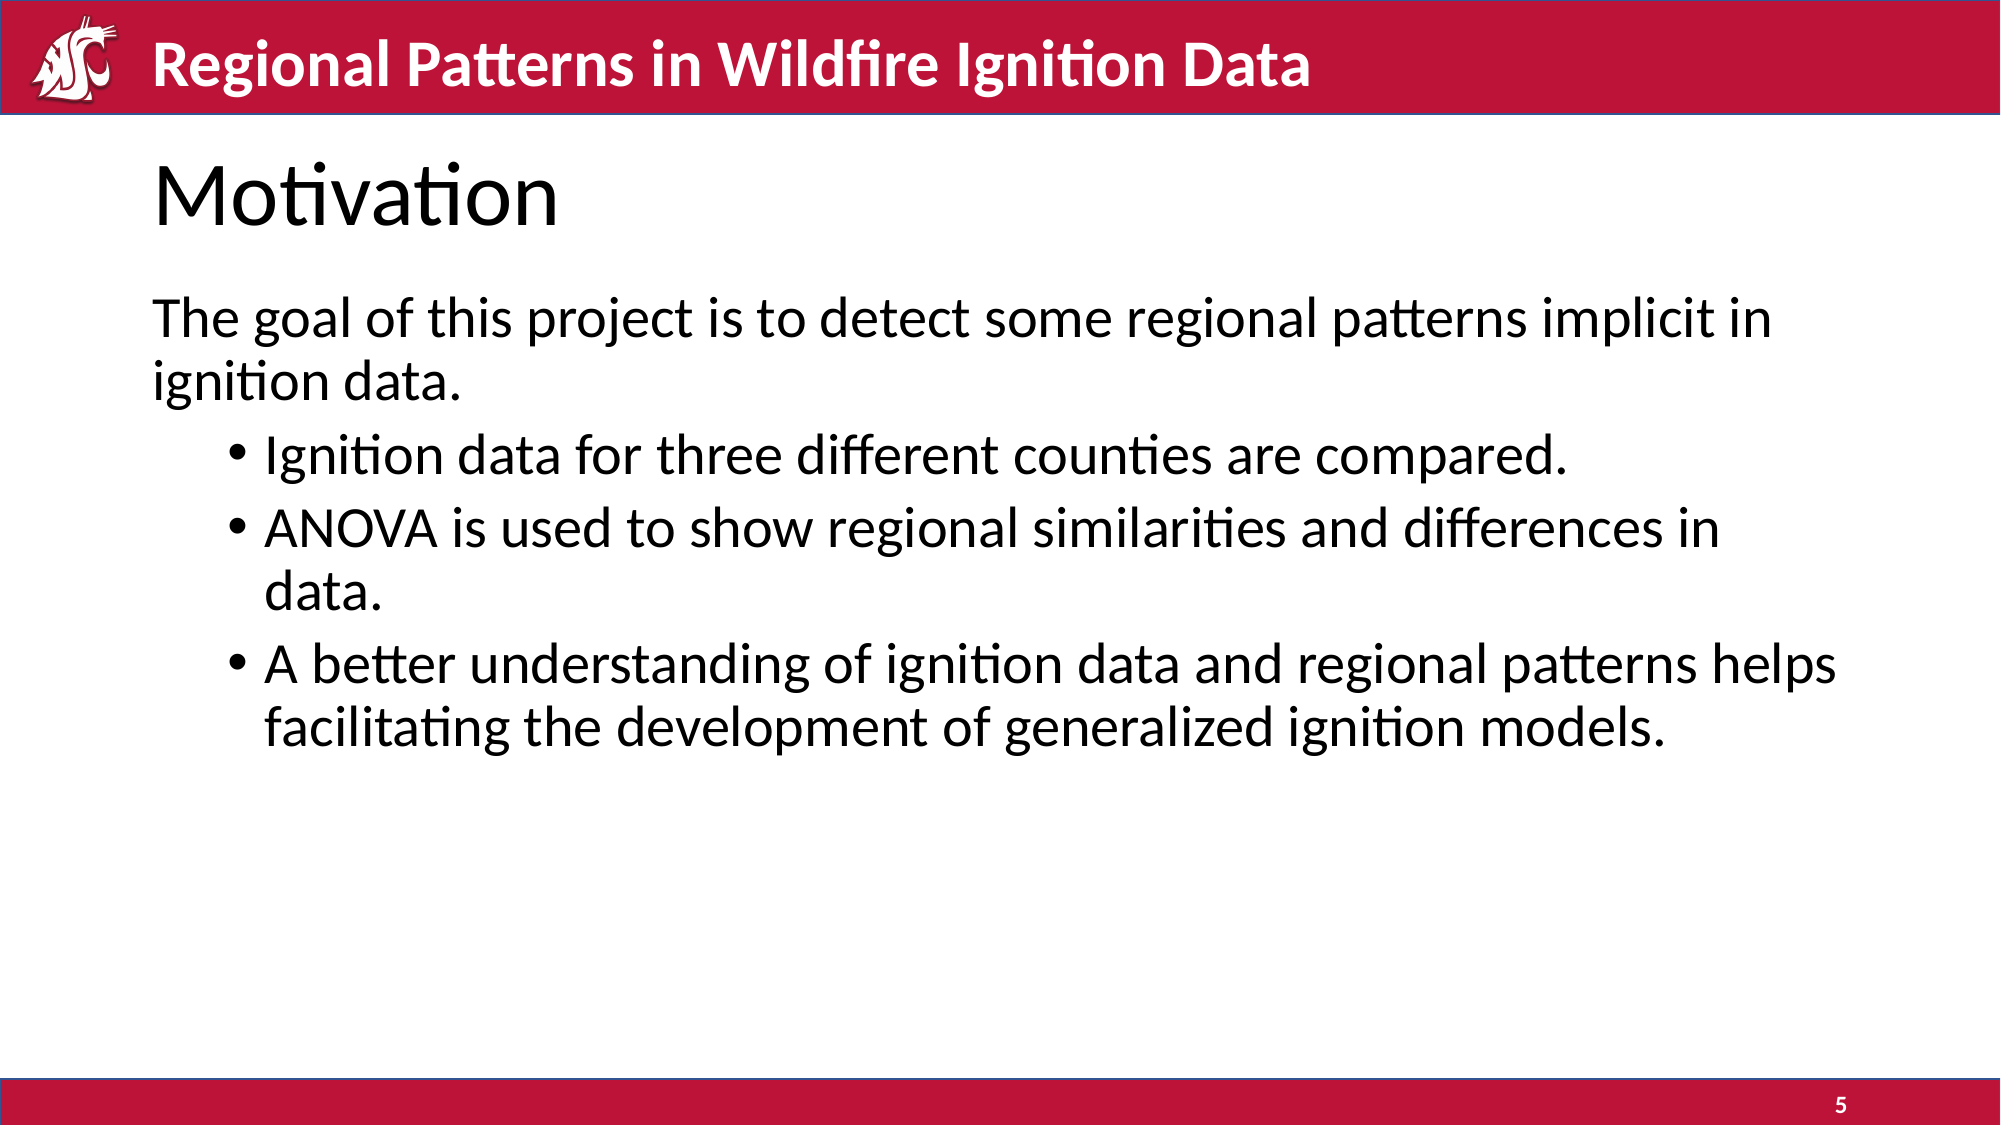

Regional Patterns in Wildfire Ignition Data
# Motivation
The goal of this project is to detect some regional patterns implicit in ignition data.
Ignition data for three different counties are compared.
ANOVA is used to show regional similarities and differences in data.
A better understanding of ignition data and regional patterns helps facilitating the development of generalized ignition models.

5